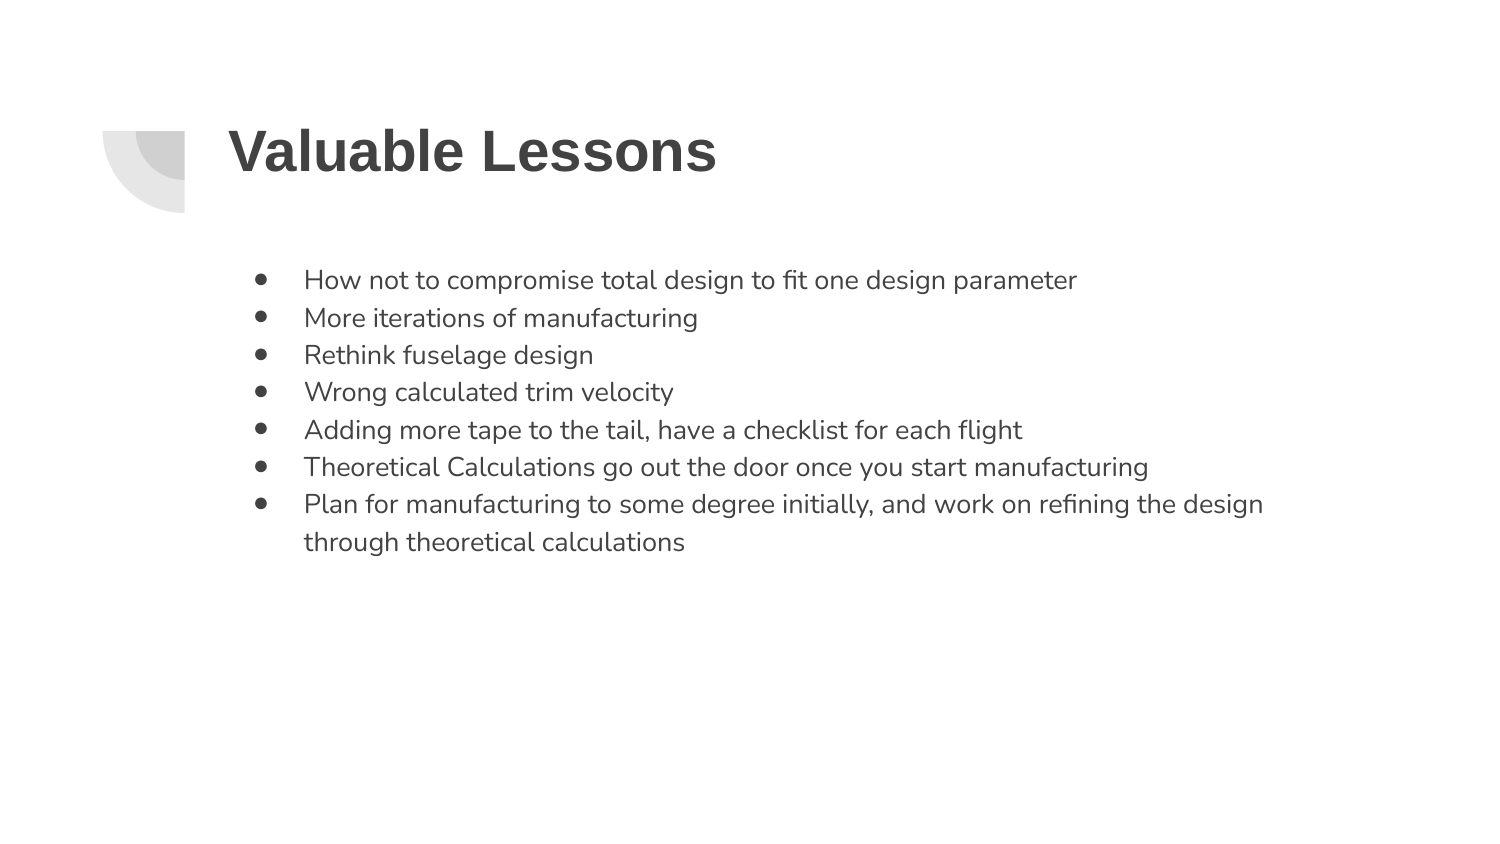

# Valuable Lessons
How not to compromise total design to fit one design parameter
More iterations of manufacturing
Rethink fuselage design
Wrong calculated trim velocity
Adding more tape to the tail, have a checklist for each flight
Theoretical Calculations go out the door once you start manufacturing
Plan for manufacturing to some degree initially, and work on refining the design through theoretical calculations